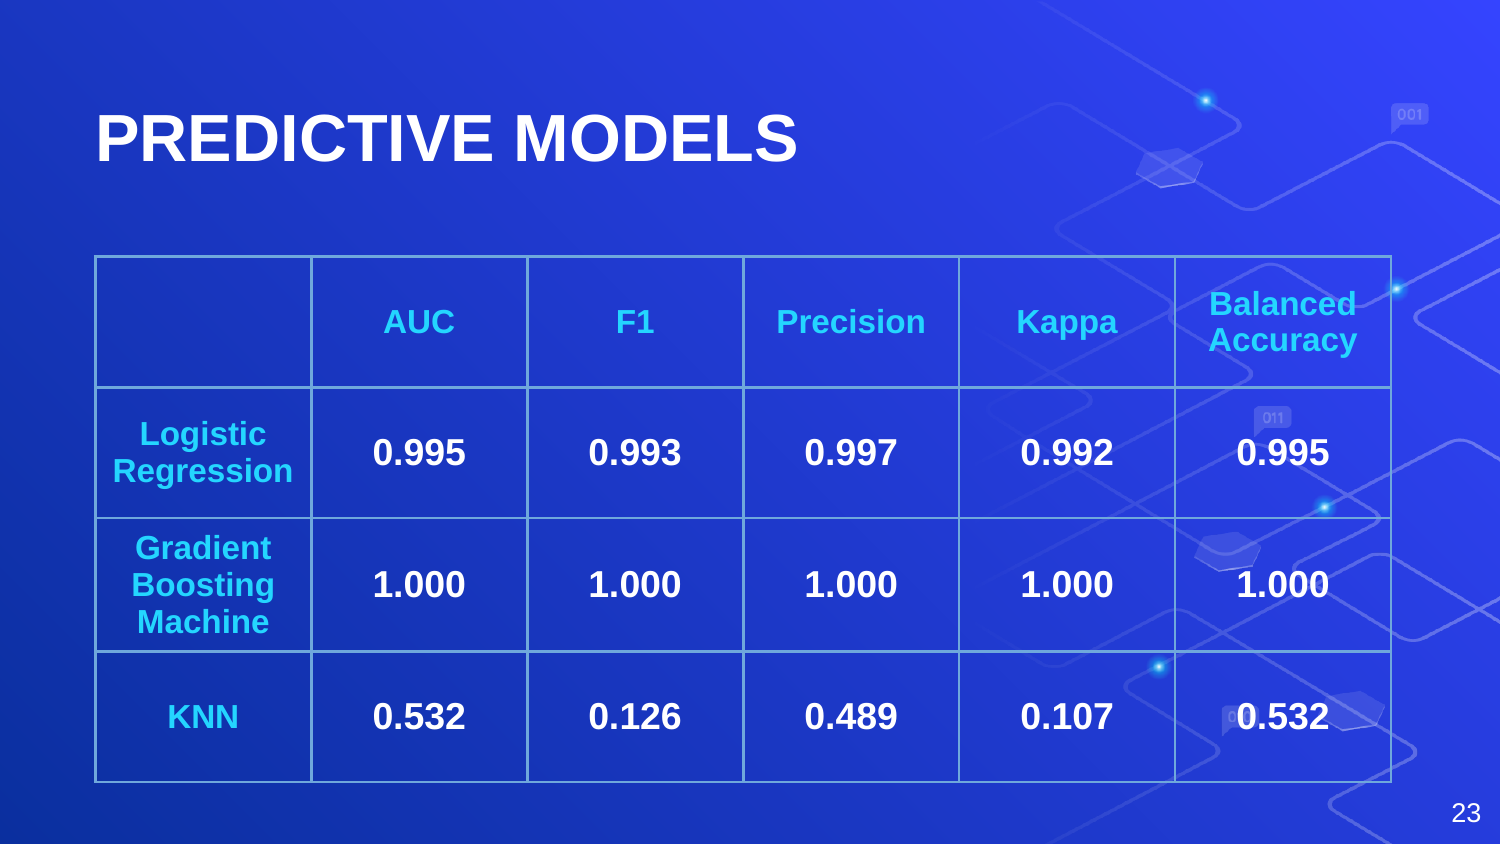

# PREDICTIVE MODELS
|  | AUC | F1 | Precision | Kappa | Balanced Accuracy |
| --- | --- | --- | --- | --- | --- |
| Logistic Regression | 0.995 | 0.993 | 0.997 | 0.992 | 0.995 |
| Gradient Boosting Machine | 1.000 | 1.000 | 1.000 | 1.000 | 1.000 |
| KNN | 0.532 | 0.126 | 0.489 | 0.107 | 0.532 |
23